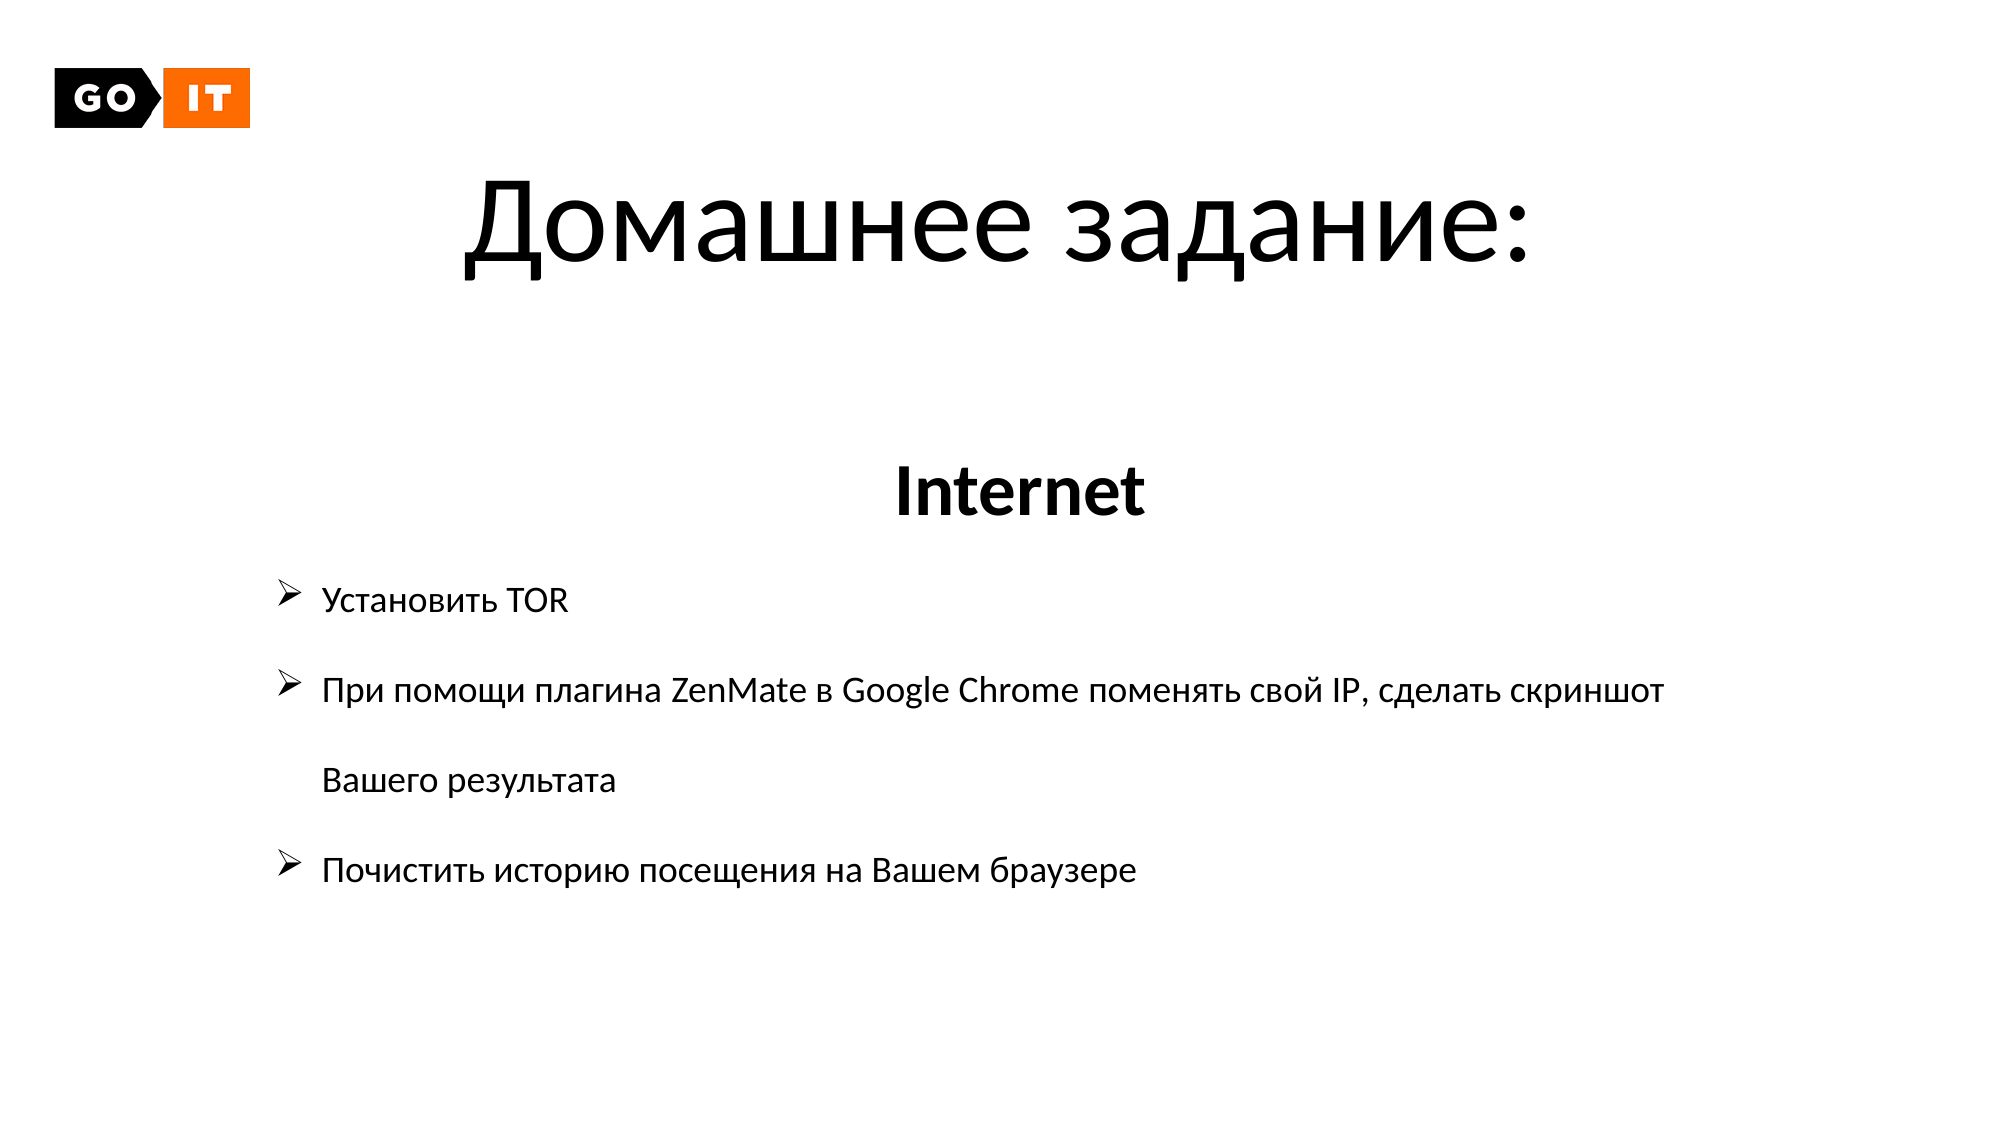

# Домашнее задание:
 Internet
Установить TOR
При помощи плагина ZenMate в Google Chrome поменять свой IP, сделать скриншот Вашего результата
Почистить историю посещения на Вашем браузере